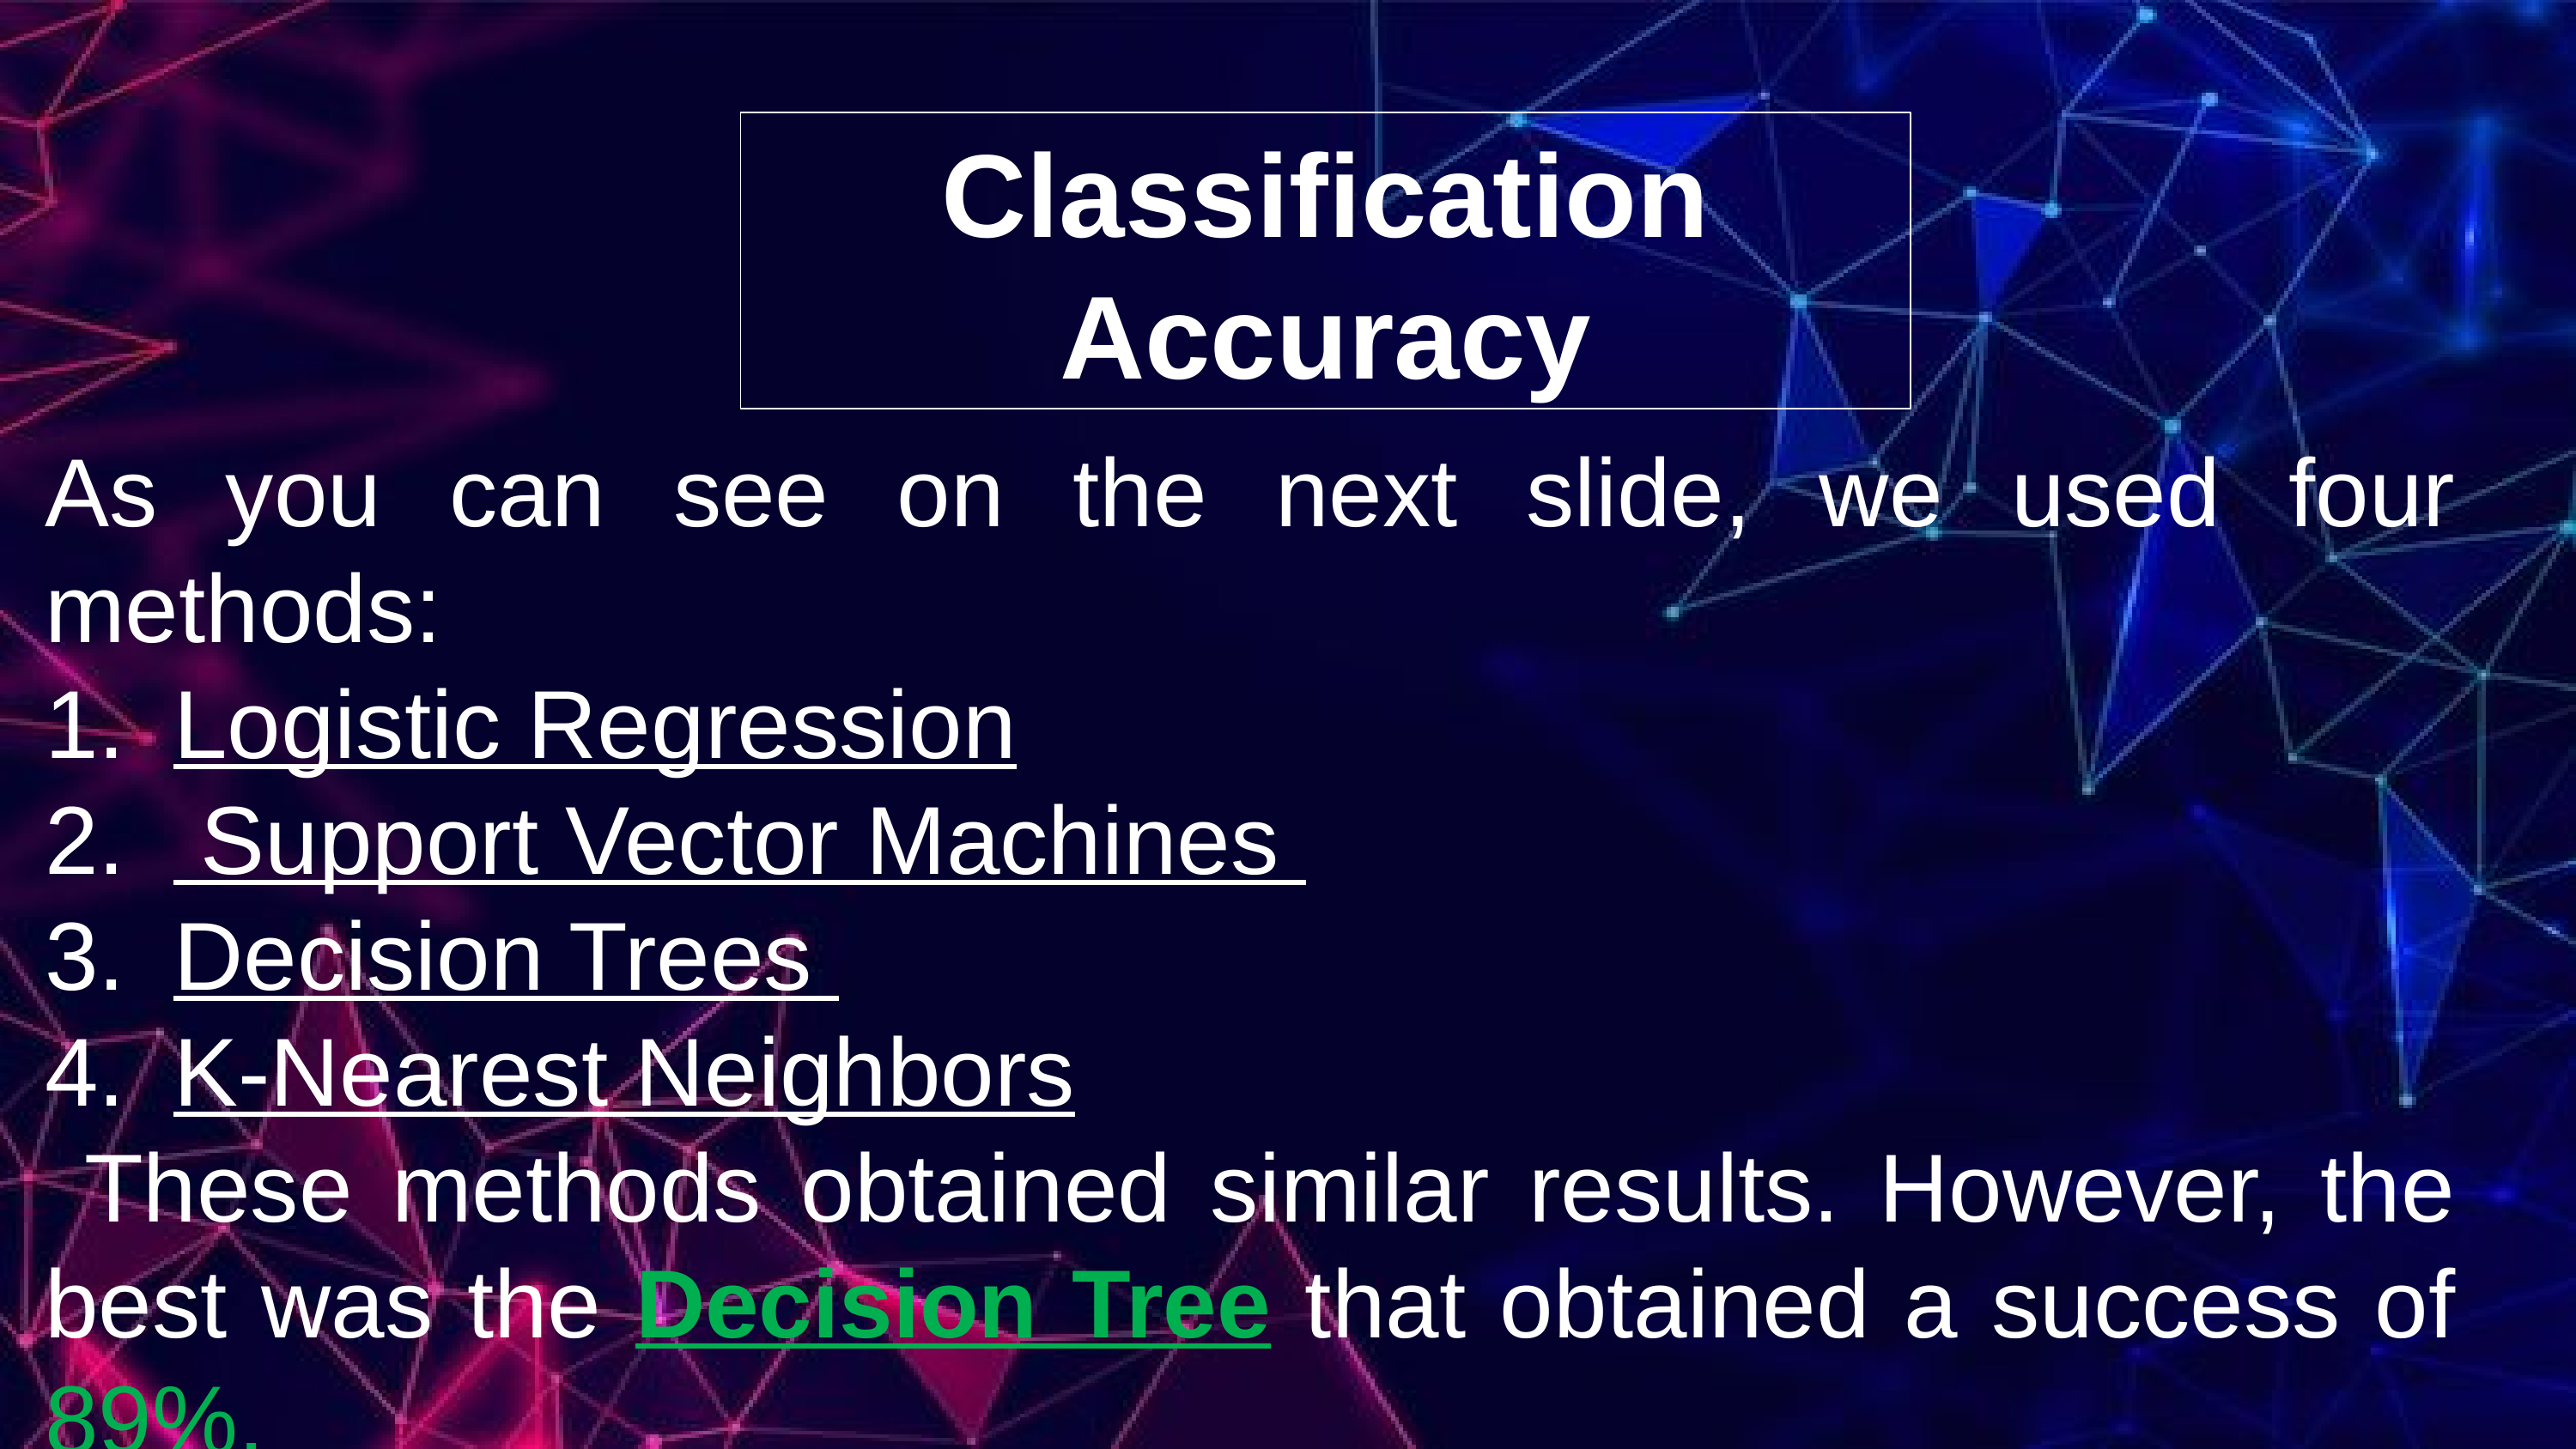

Classification Accuracy
As you can see on the next slide, we used four methods:
Logistic Regression
 Support Vector Machines
Decision Trees
K-Nearest Neighbors
 These methods obtained similar results. However, the best was the Decision Tree that obtained a success of 89%.